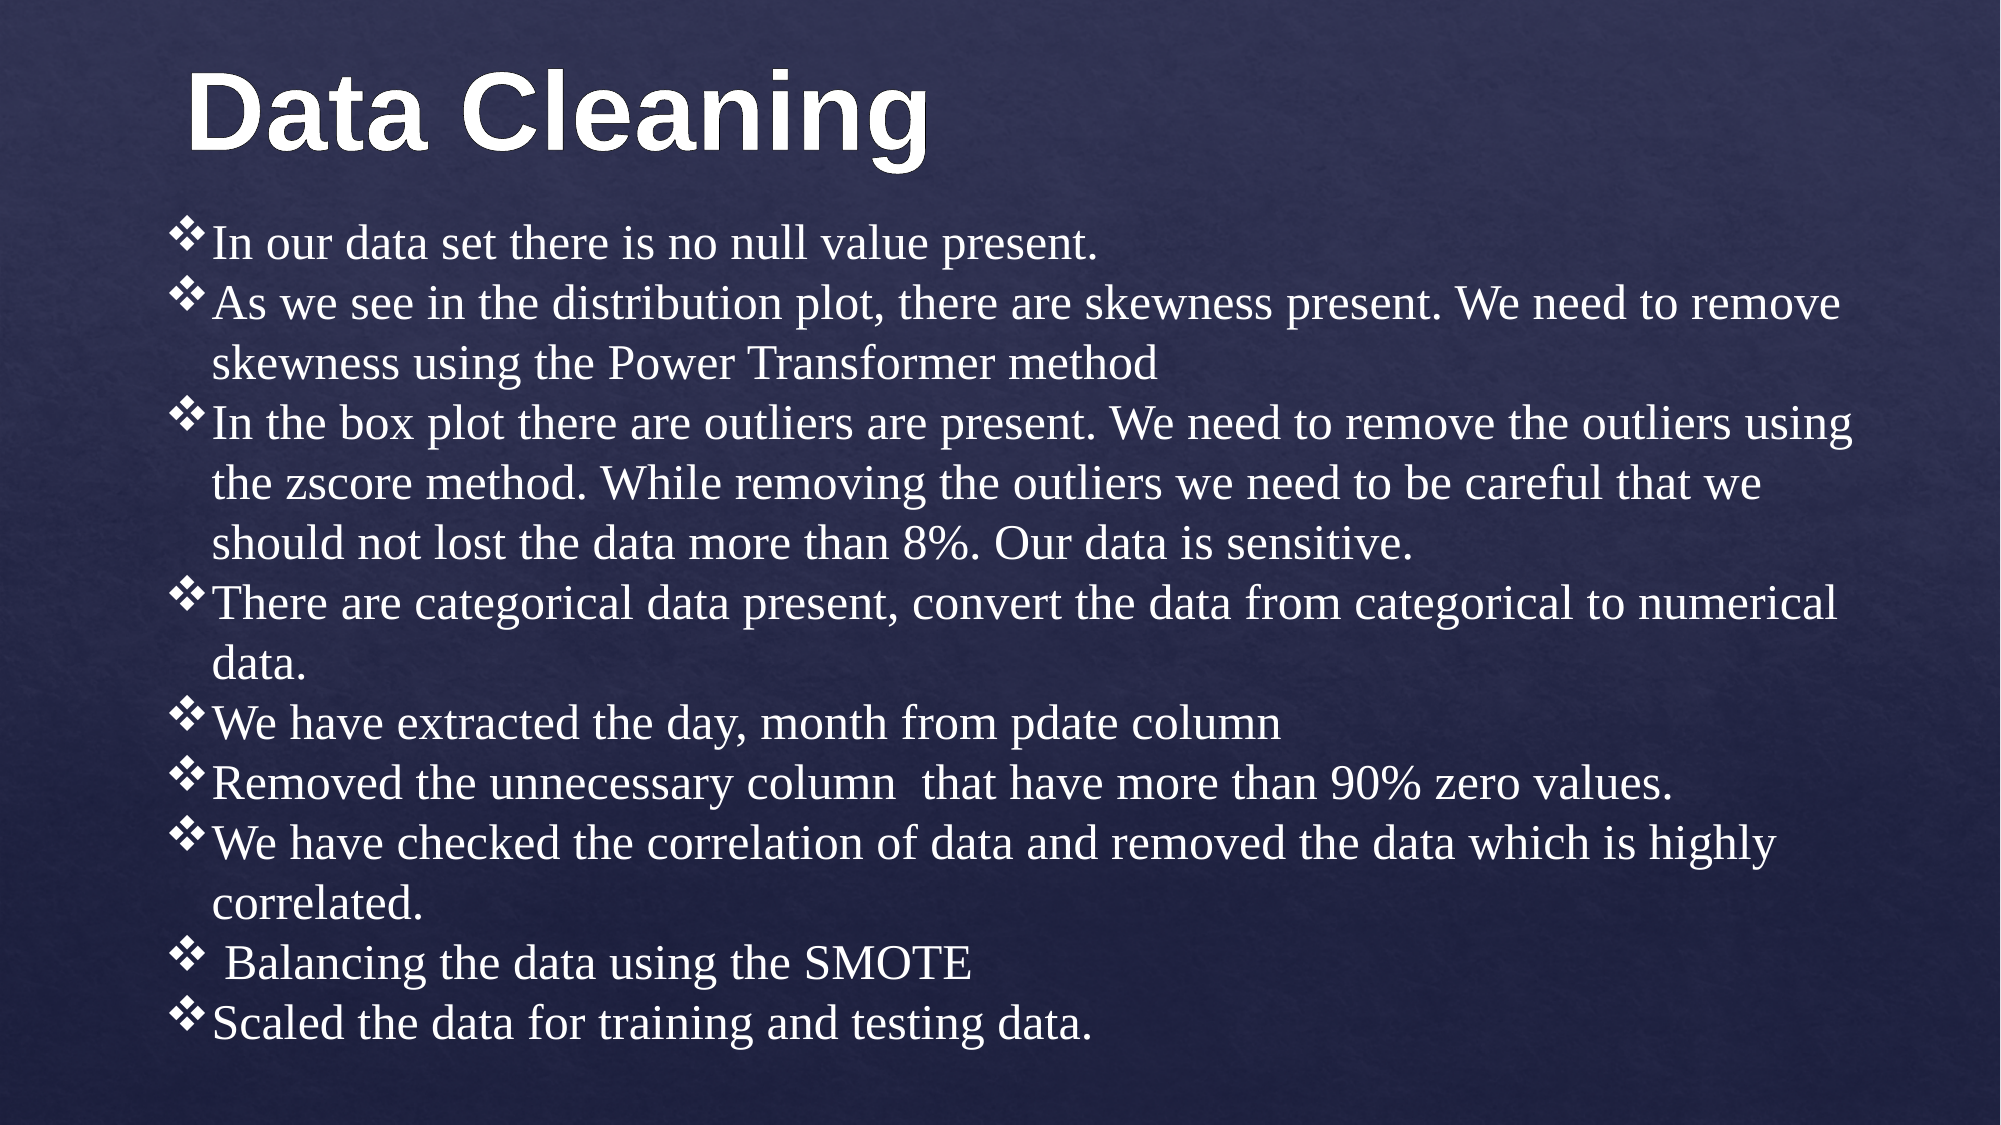

Data Cleaning
In our data set there is no null value present.
As we see in the distribution plot, there are skewness present. We need to remove skewness using the Power Transformer method
In the box plot there are outliers are present. We need to remove the outliers using the zscore method. While removing the outliers we need to be careful that we should not lost the data more than 8%. Our data is sensitive.
There are categorical data present, convert the data from categorical to numerical data.
We have extracted the day, month from pdate column
Removed the unnecessary column  that have more than 90% zero values.
We have checked the correlation of data and removed the data which is highly correlated.
 Balancing the data using the SMOTE
Scaled the data for training and testing data.